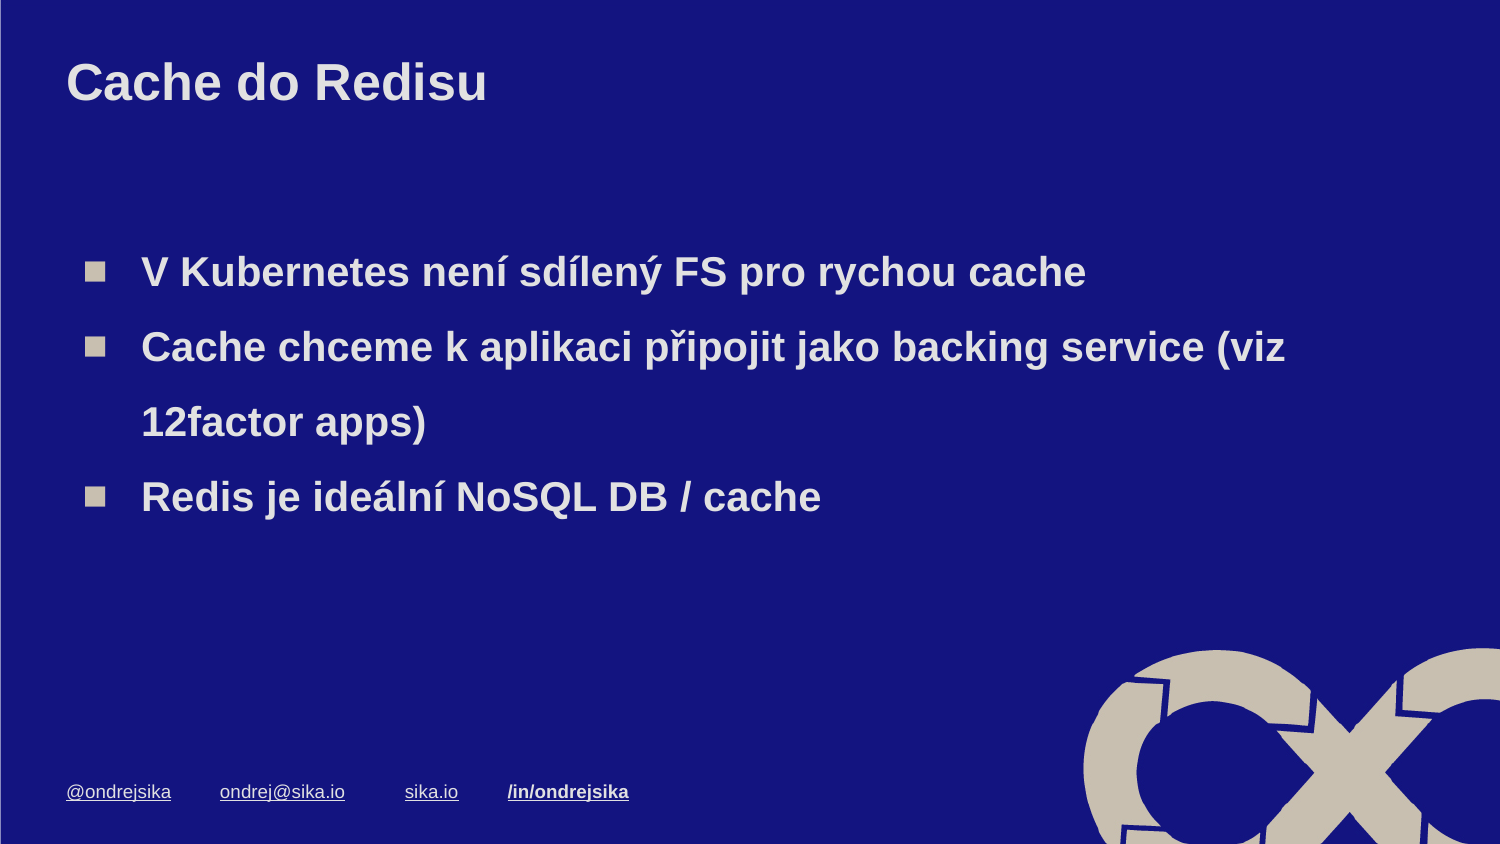

# Cache do Redisu
V Kubernetes není sdílený FS pro rychou cache
Cache chceme k aplikaci připojit jako backing service (viz 12factor apps)
Redis je ideální NoSQL DB / cache